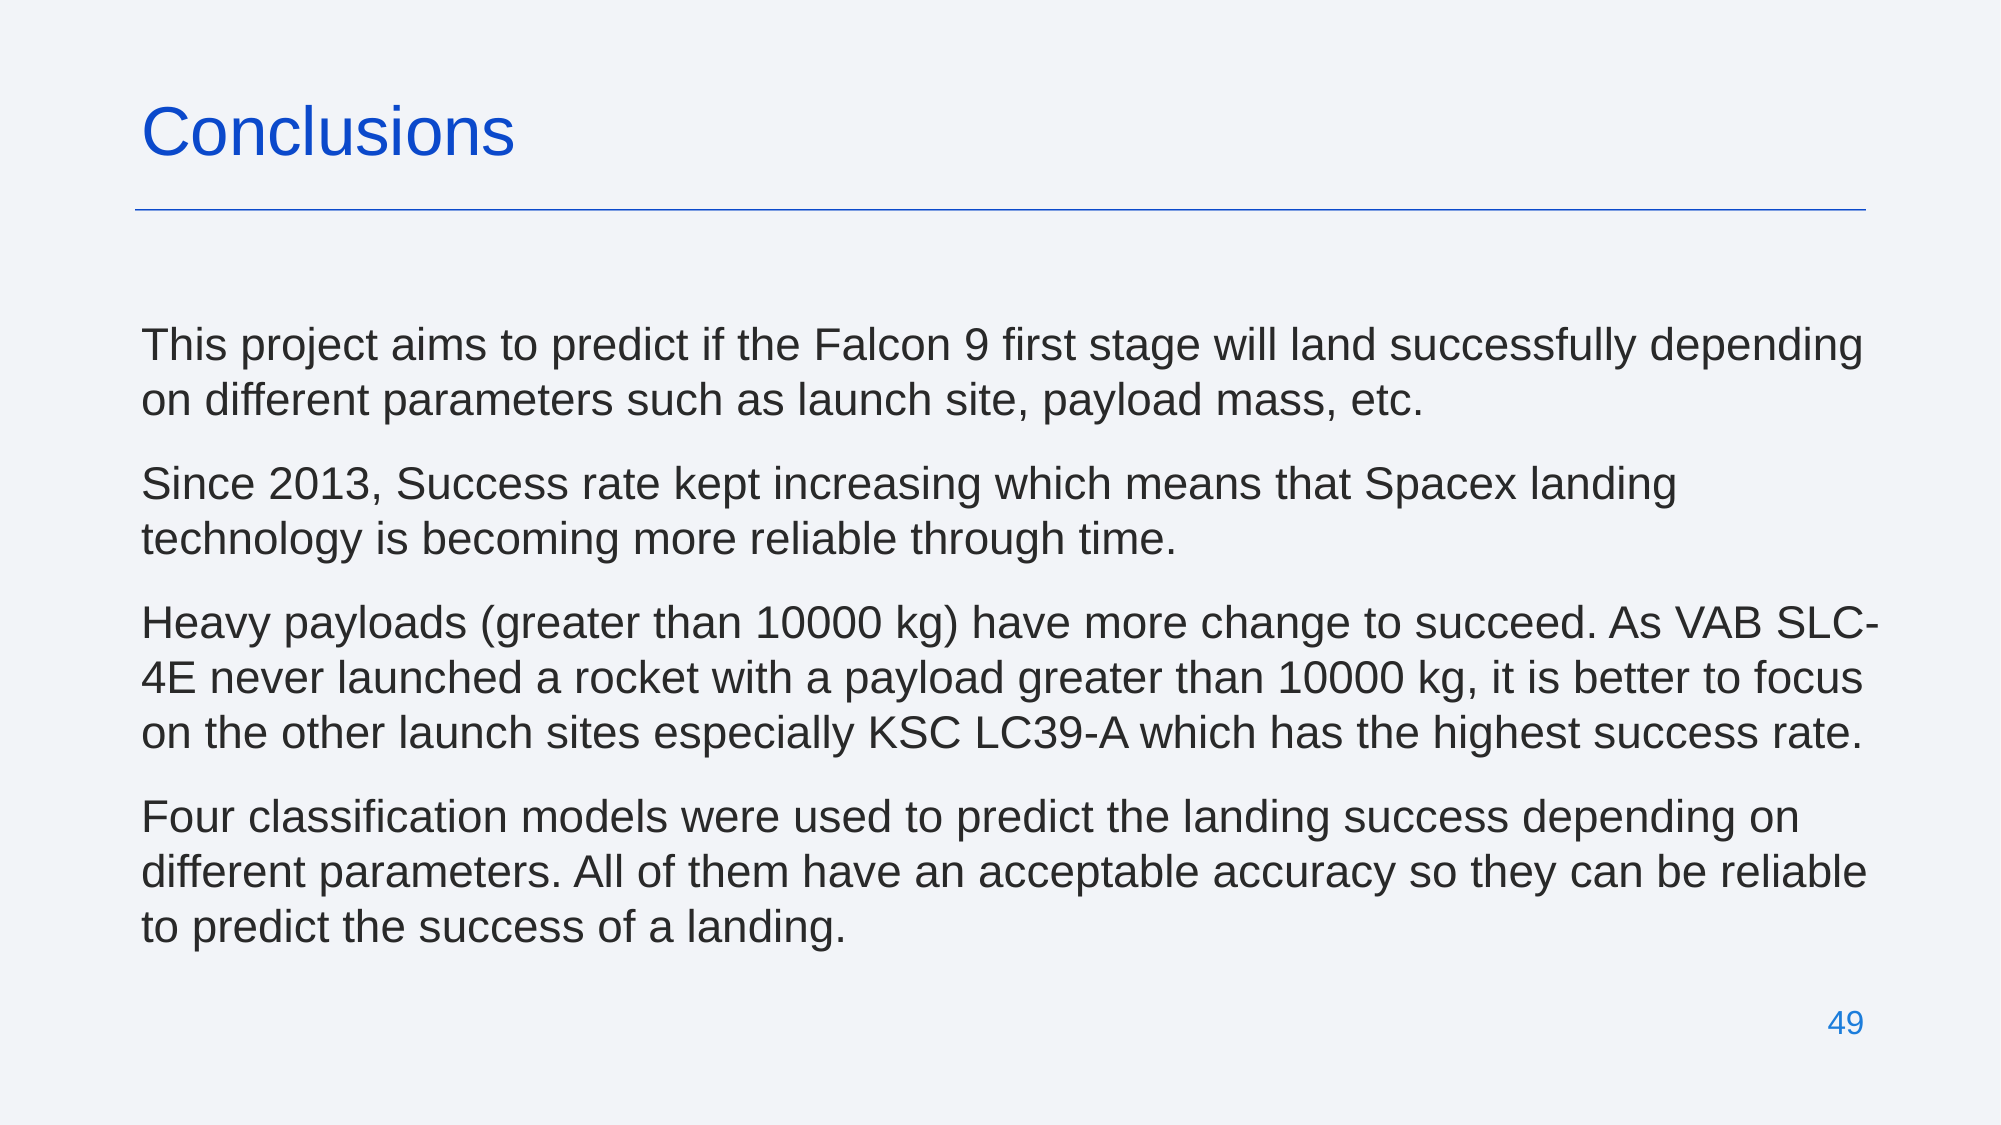

Conclusions
This project aims to predict if the Falcon 9 first stage will land successfully depending on different parameters such as launch site, payload mass, etc.
Since 2013, Success rate kept increasing which means that Spacex landing technology is becoming more reliable through time.
Heavy payloads (greater than 10000 kg) have more change to succeed. As VAB SLC-4E never launched a rocket with a payload greater than 10000 kg, it is better to focus on the other launch sites especially KSC LC39-A which has the highest success rate.
Four classification models were used to predict the landing success depending on different parameters. All of them have an acceptable accuracy so they can be reliable to predict the success of a landing.
49